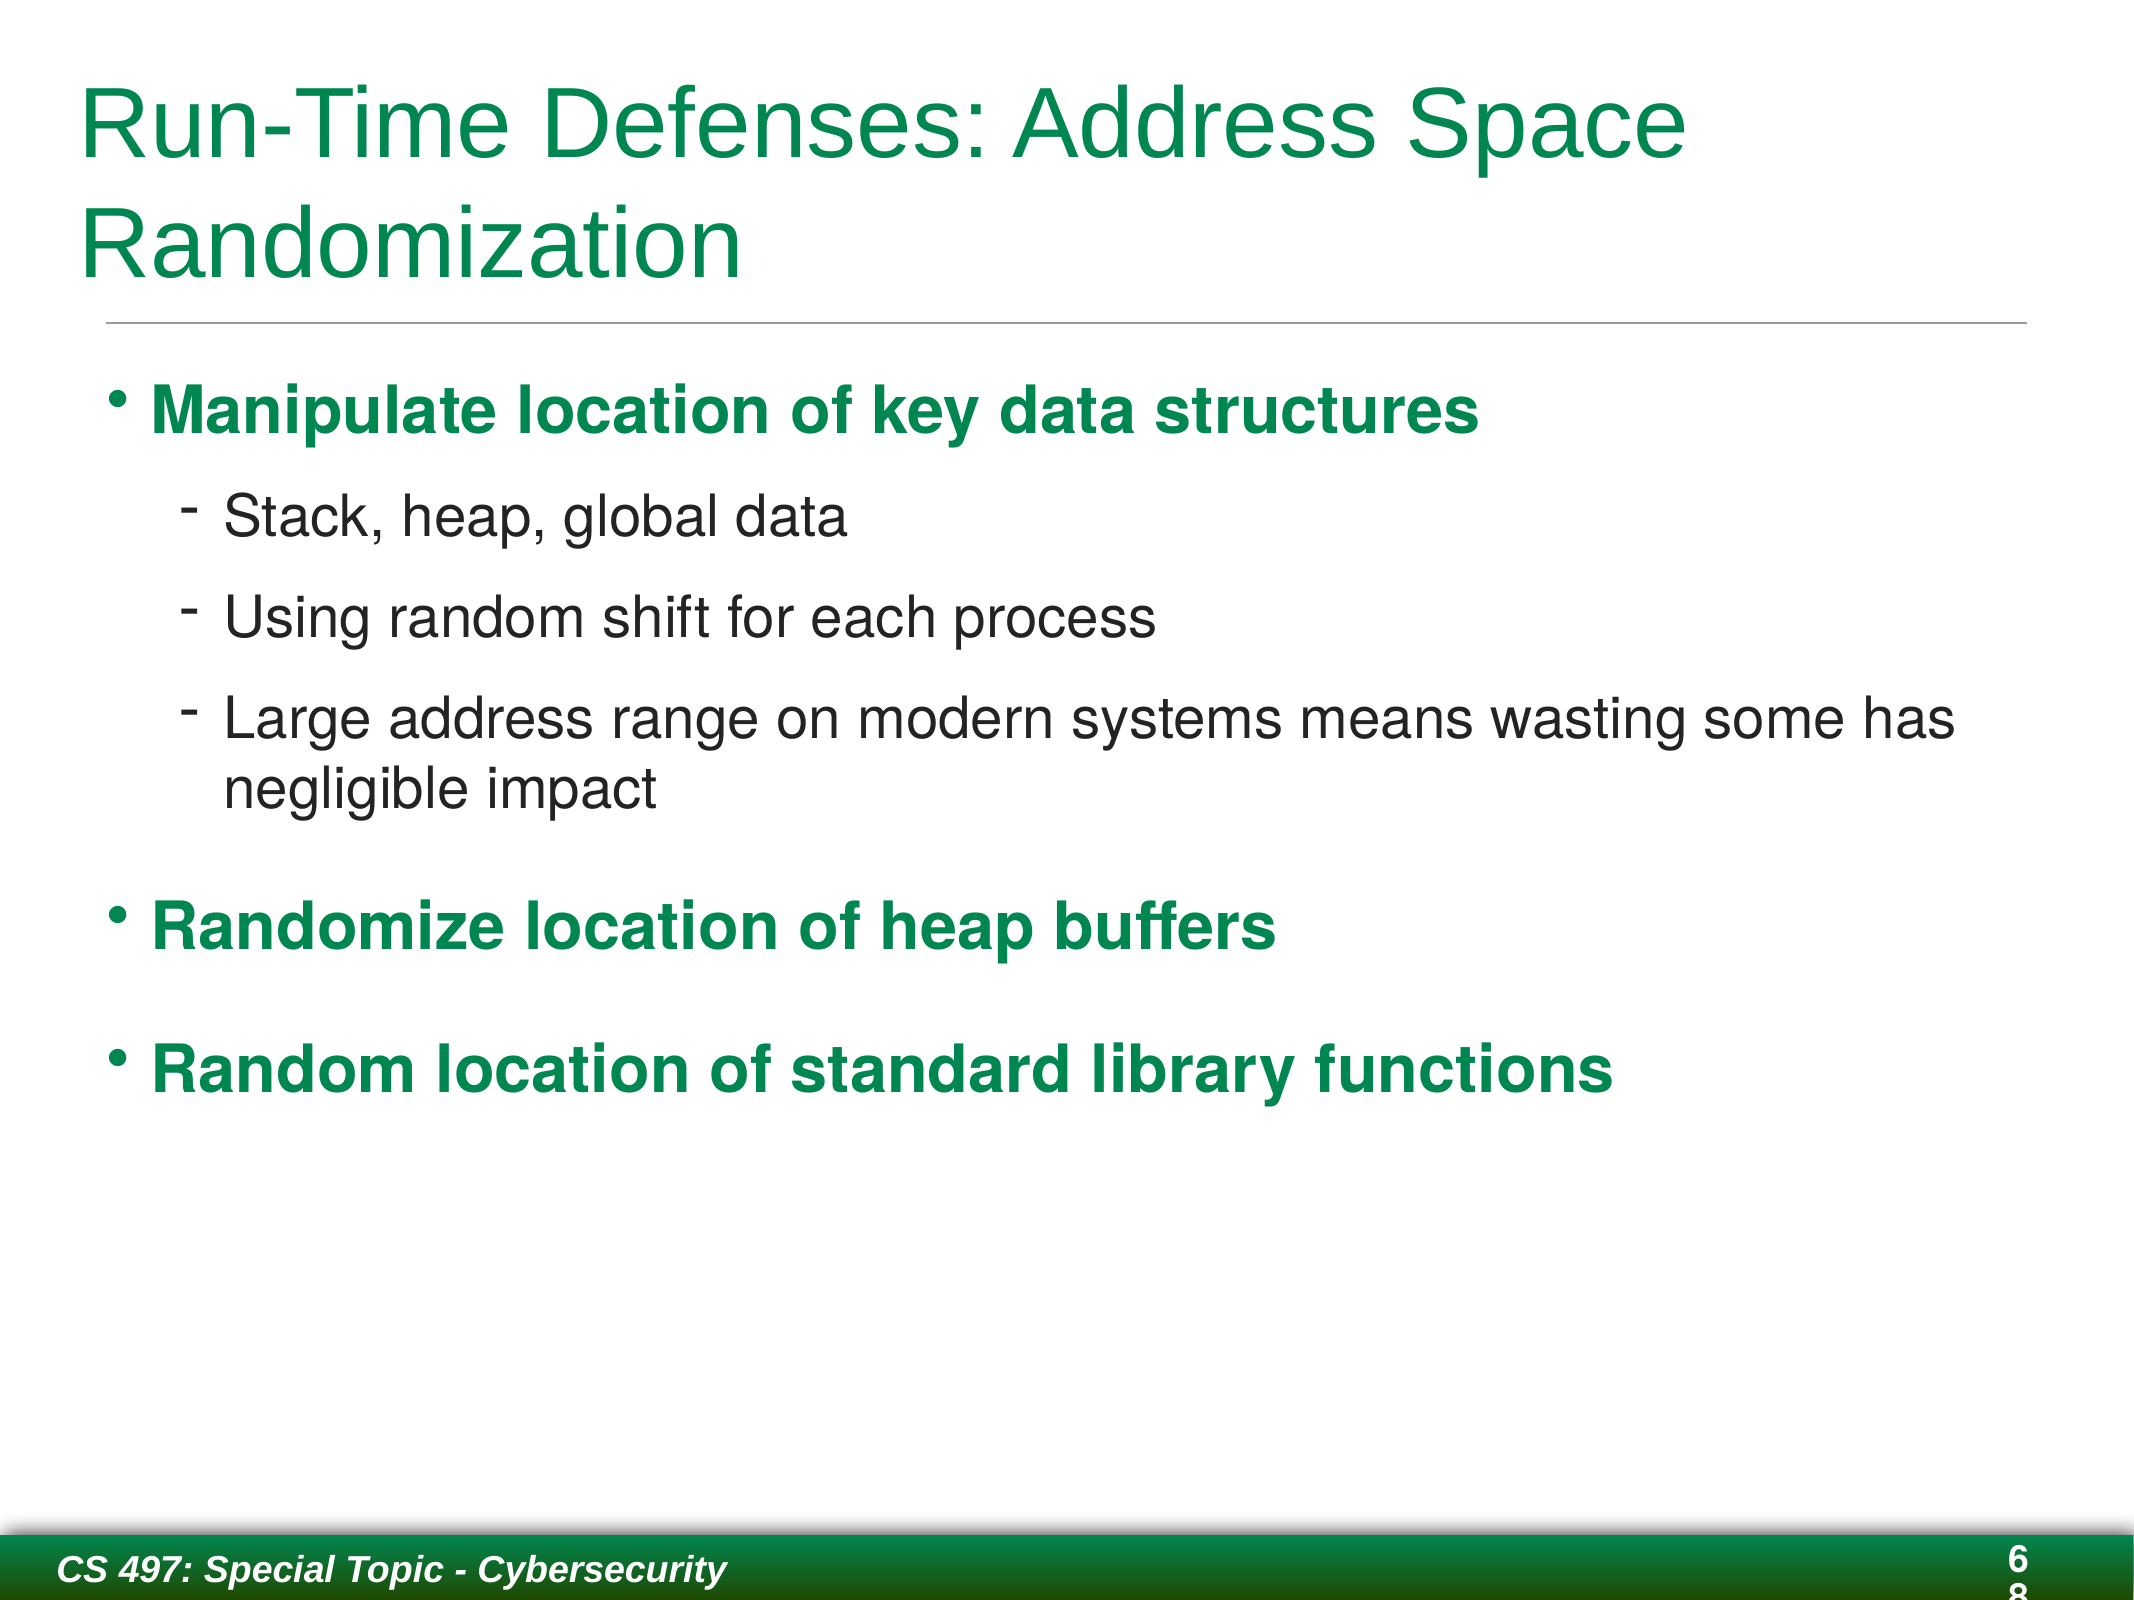

# Run-Time Defenses: Address Space Randomization
Manipulate location of key data structures
Stack, heap, global data
Using random shift for each process
Large address range on modern systems means wasting some has negligible impact
Randomize location of heap buffers
Random location of standard library functions
68